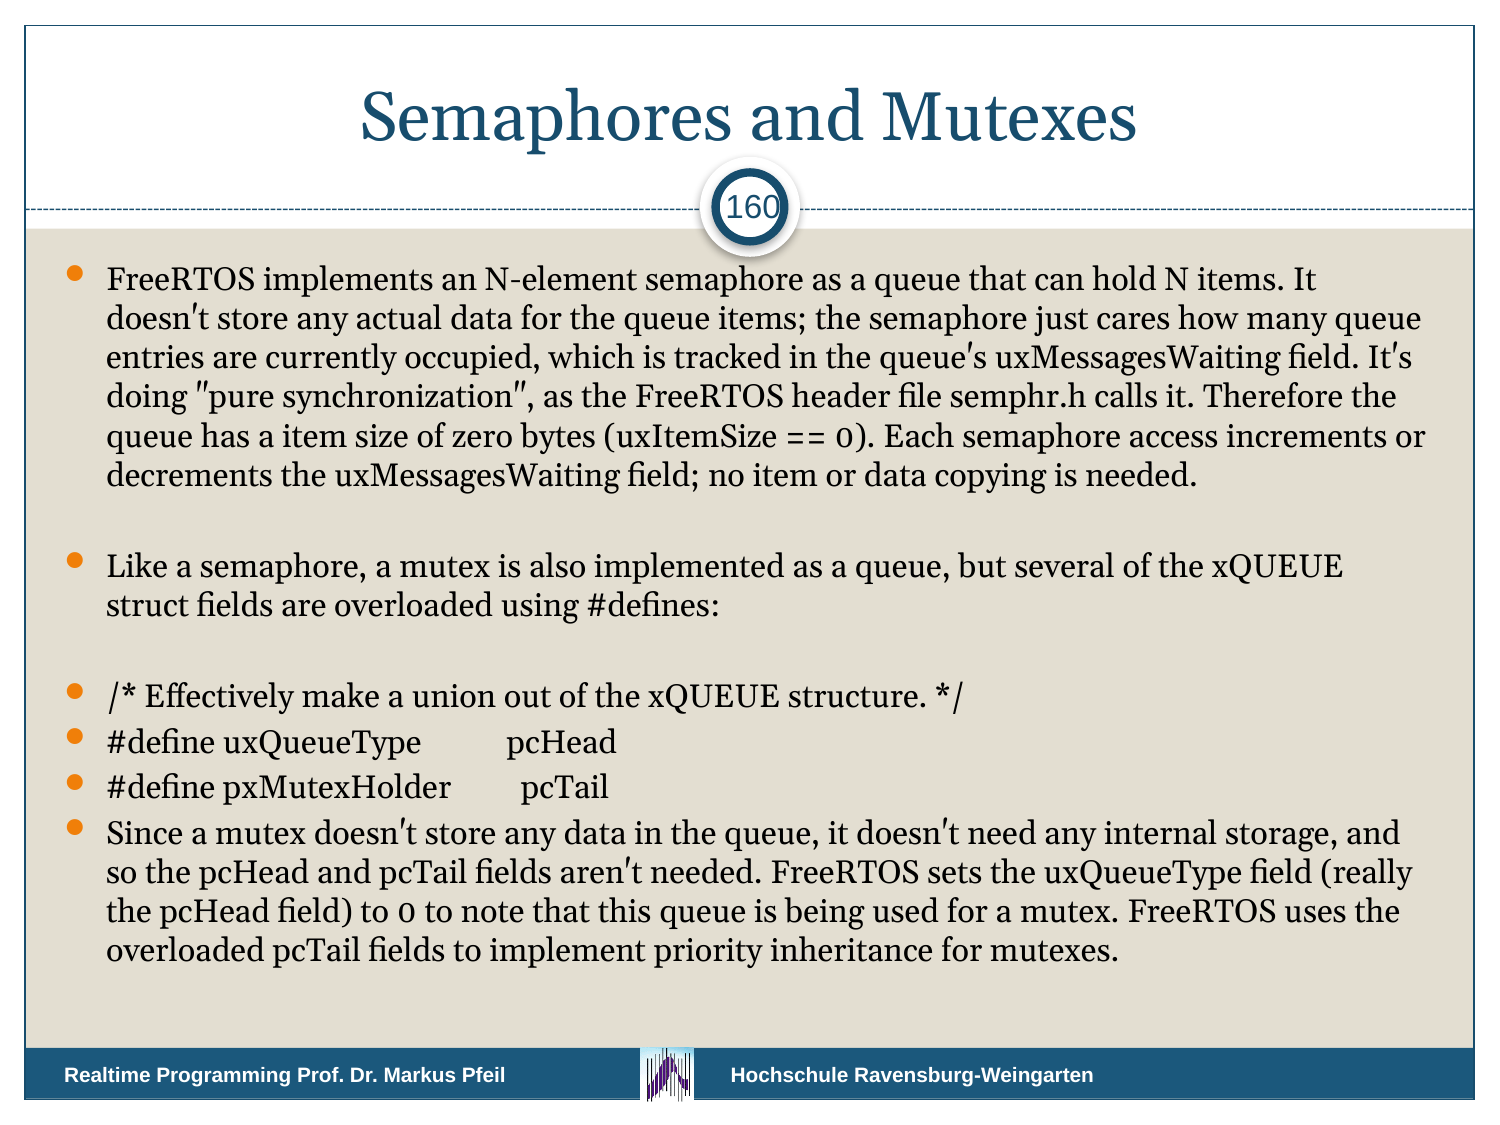

# Semaphores and Mutexes
160
FreeRTOS implements an N-element semaphore as a queue that can hold N items. It doesn't store any actual data for the queue items; the semaphore just cares how many queue entries are currently occupied, which is tracked in the queue's uxMessagesWaiting field. It's doing "pure synchronization", as the FreeRTOS header file semphr.h calls it. Therefore the queue has a item size of zero bytes (uxItemSize == 0). Each semaphore access increments or decrements the uxMessagesWaiting field; no item or data copying is needed.

Like a semaphore, a mutex is also implemented as a queue, but several of the xQUEUE struct fields are overloaded using #defines:

/* Effectively make a union out of the xQUEUE structure. */
#define uxQueueType           pcHead
#define pxMutexHolder         pcTail
Since a mutex doesn't store any data in the queue, it doesn't need any internal storage, and so the pcHead and pcTail fields aren't needed. FreeRTOS sets the uxQueueType field (really the pcHead field) to 0 to note that this queue is being used for a mutex. FreeRTOS uses the overloaded pcTail fields to implement priority inheritance for mutexes.
Realtime Programming Prof. Dr. Markus Pfeil